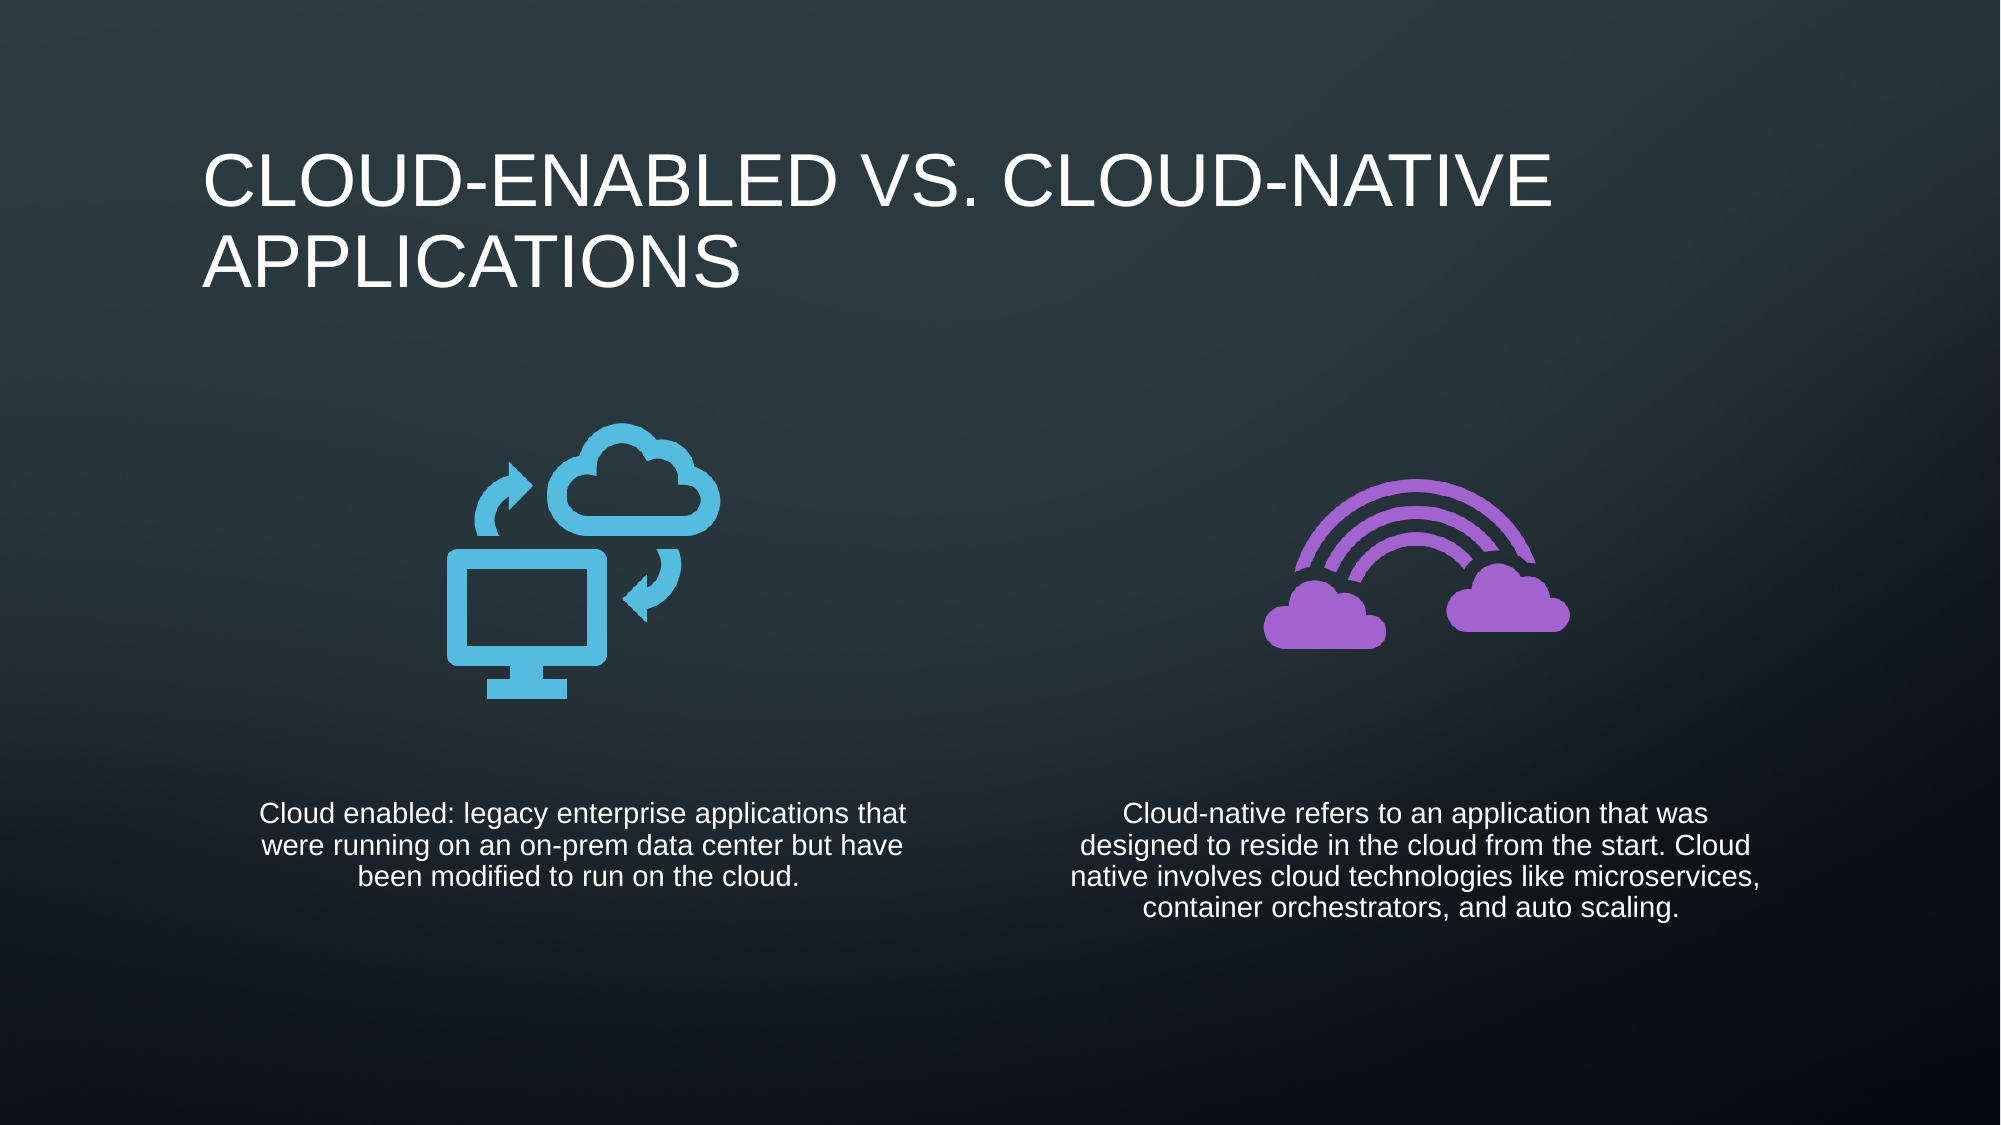

# Cloud-Enabled vs. Cloud-Native Applications
Cloud enabled: legacy enterprise applications that were running on an on-prem data center but have been modified to run on the cloud.
Cloud-native refers to an application that was designed to reside in the cloud from the start. Cloud native involves cloud technologies like microservices, container orchestrators, and auto scaling.